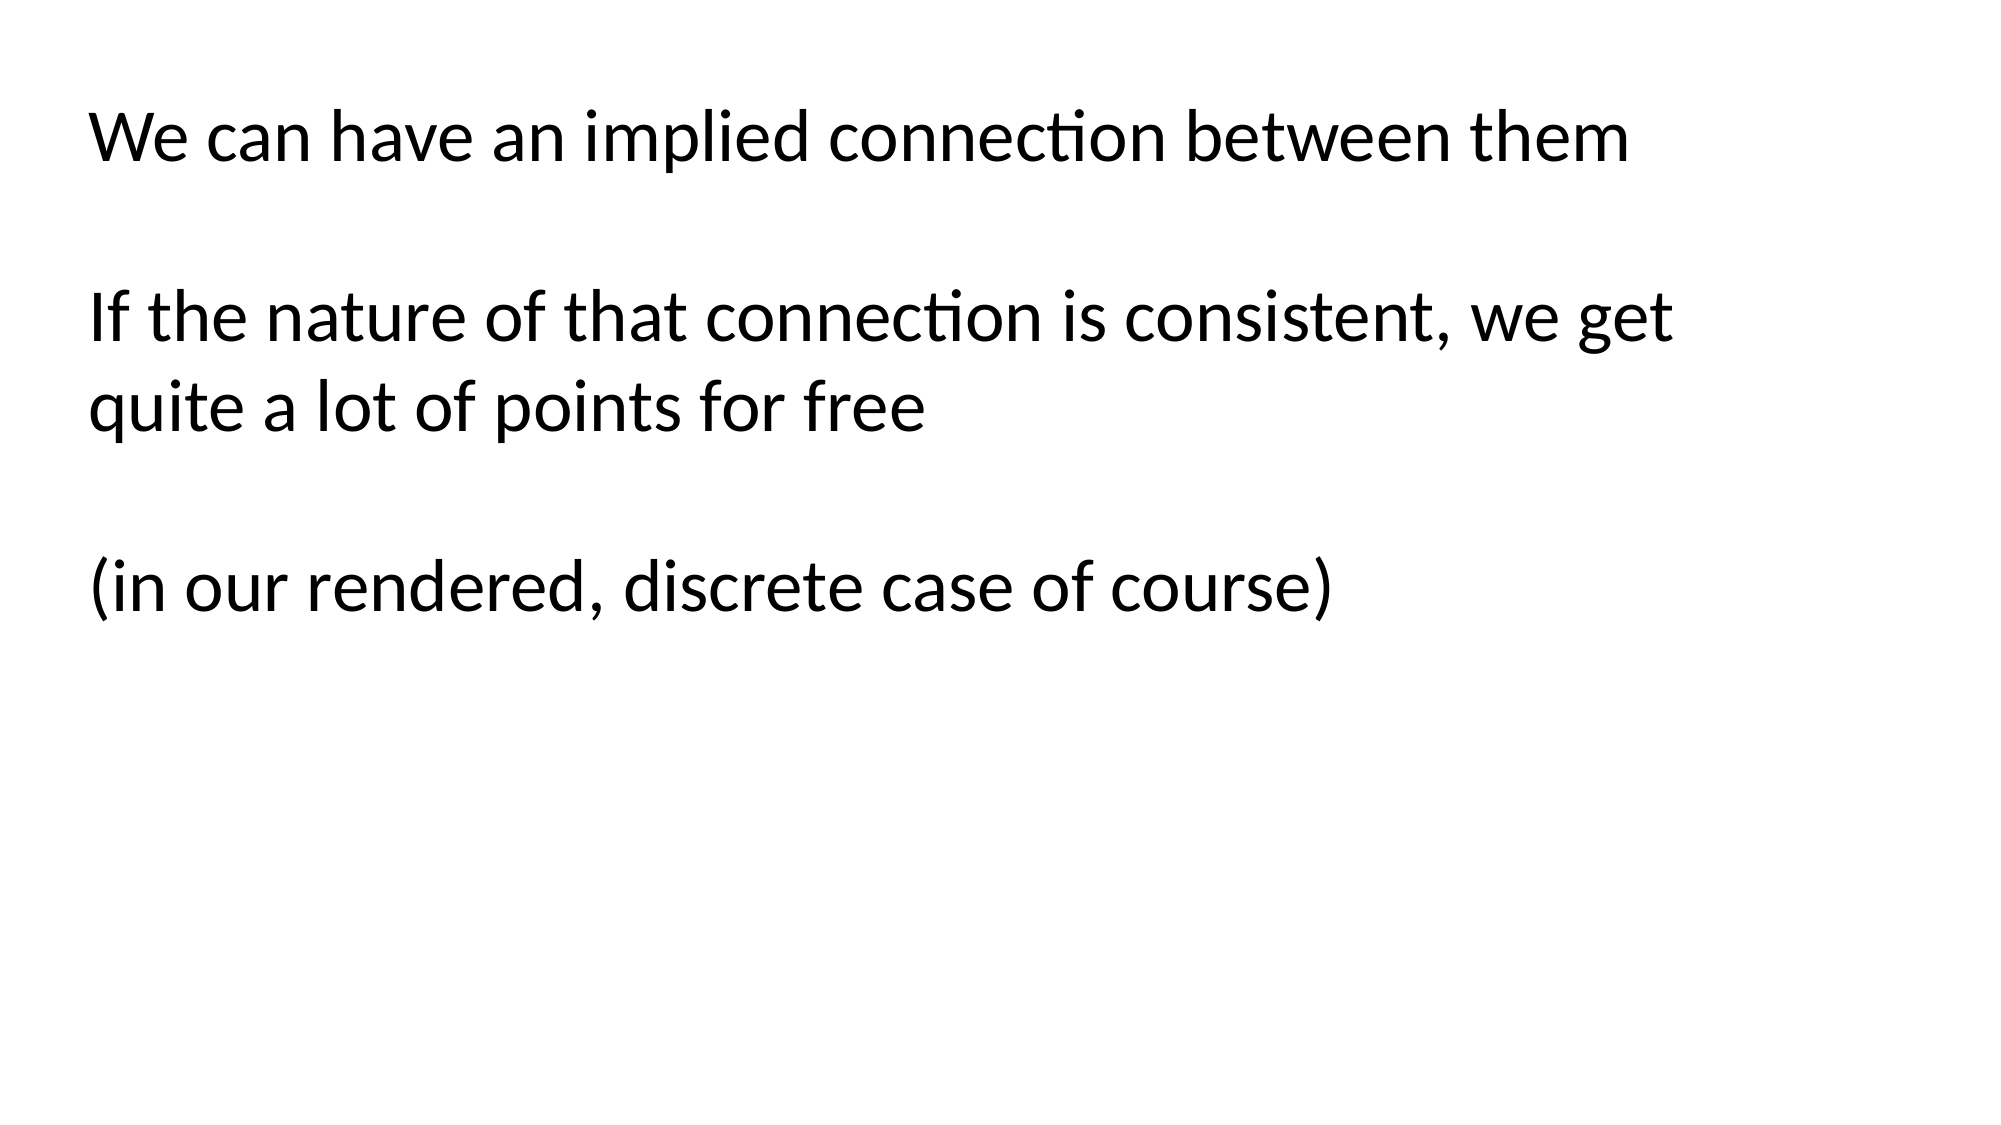

We can have an implied connection between them

If the nature of that connection is consistent, we get
quite a lot of points for free

(in our rendered, discrete case of course)